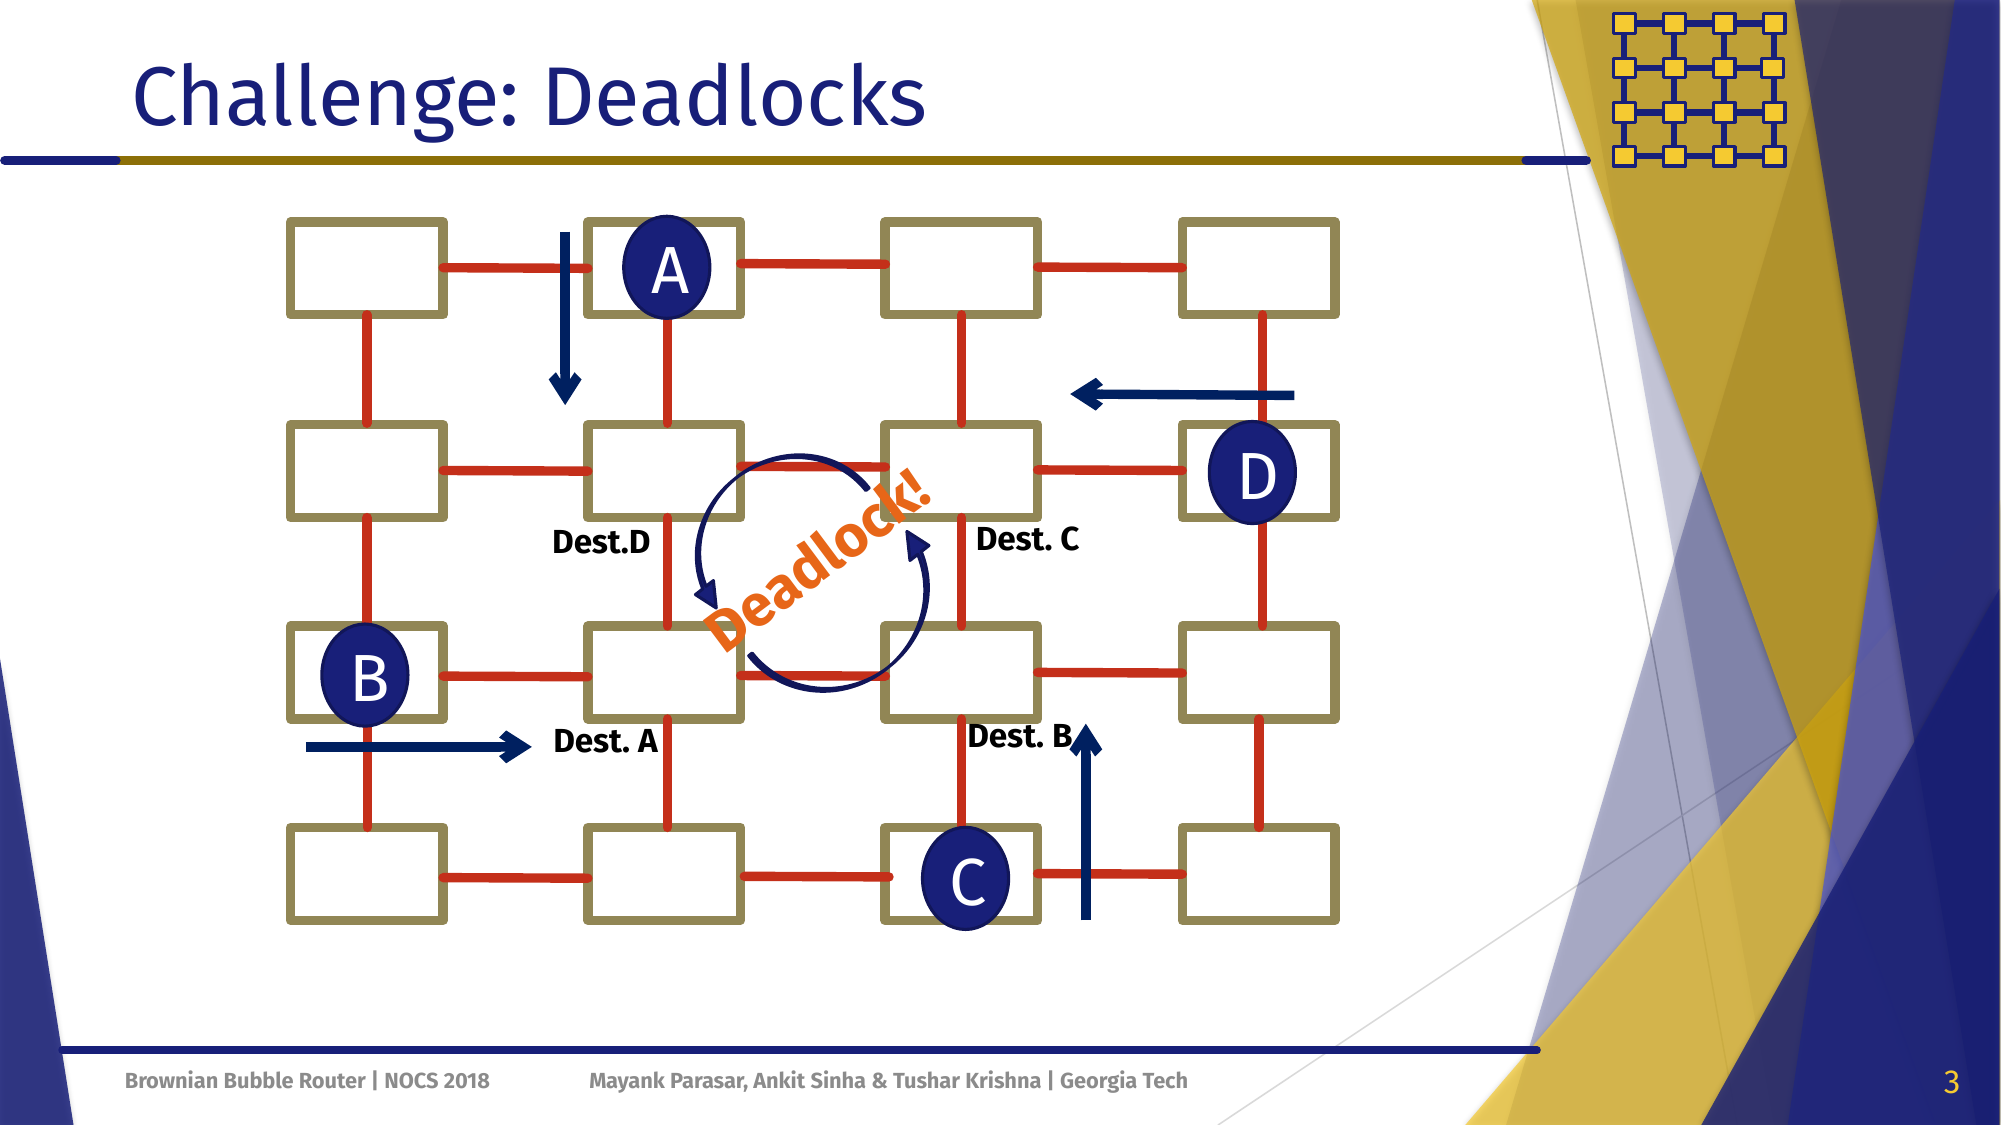

# Challenge: Deadlocks
A

D

Dest. C
Dest.D
Deadlock!

B

Dest. B
Dest. A
C

3
Brownian Bubble Router | NOCS 2018                   Mayank Parasar, Ankit Sinha & Tushar Krishna | Georgia Tech